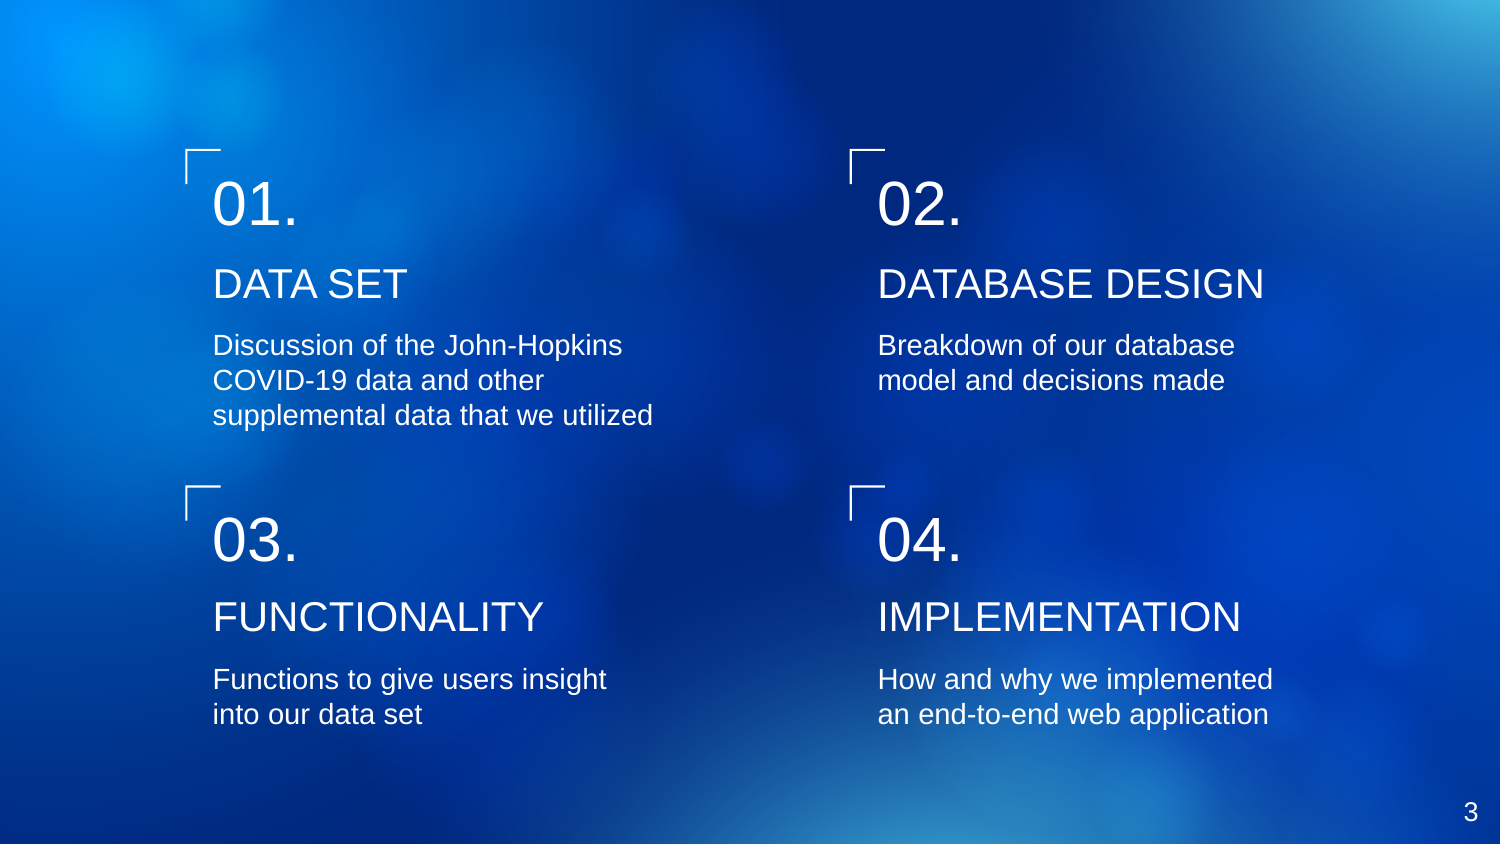

01.
02.
# DATA SET
DATABASE DESIGN
Discussion of the John-Hopkins COVID-19 data and other supplemental data that we utilized
Breakdown of our database model and decisions made
03.
04.
FUNCTIONALITY
IMPLEMENTATION
Functions to give users insight into our data set
How and why we implemented an end-to-end web application
3